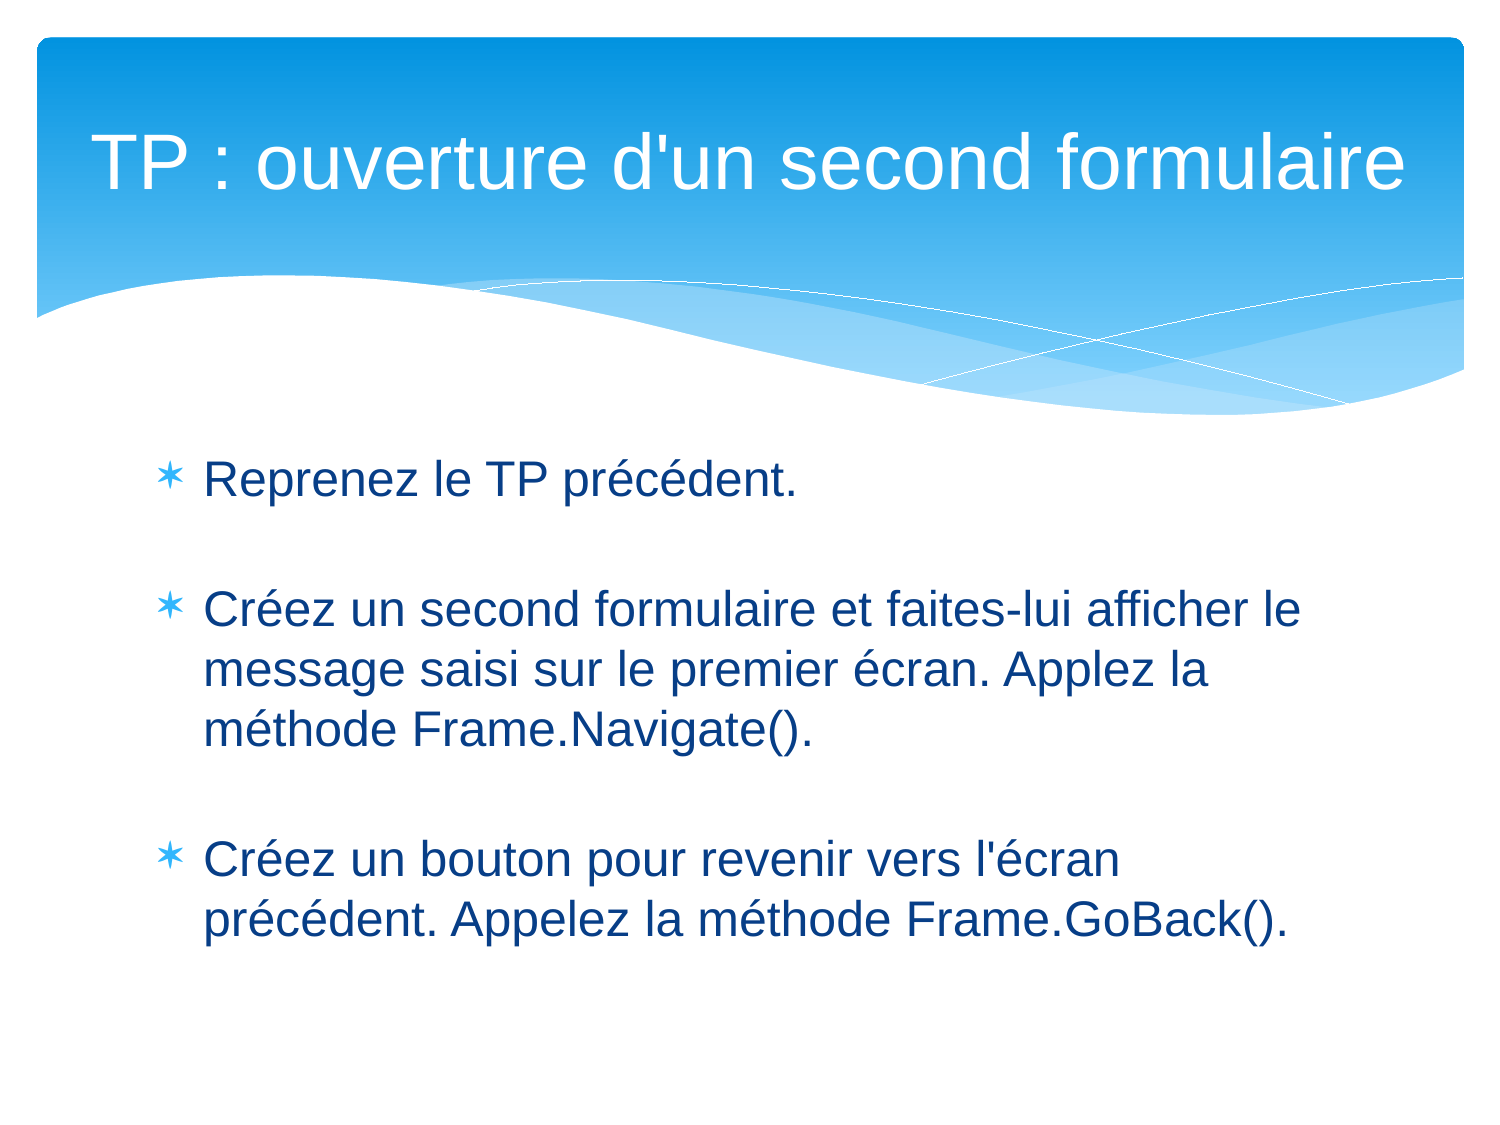

# TP : ouverture d'un second formulaire
Reprenez le TP précédent.
Créez un second formulaire et faites-lui afficher le message saisi sur le premier écran. Applez la méthode Frame.Navigate().
Créez un bouton pour revenir vers l'écran précédent. Appelez la méthode Frame.GoBack().